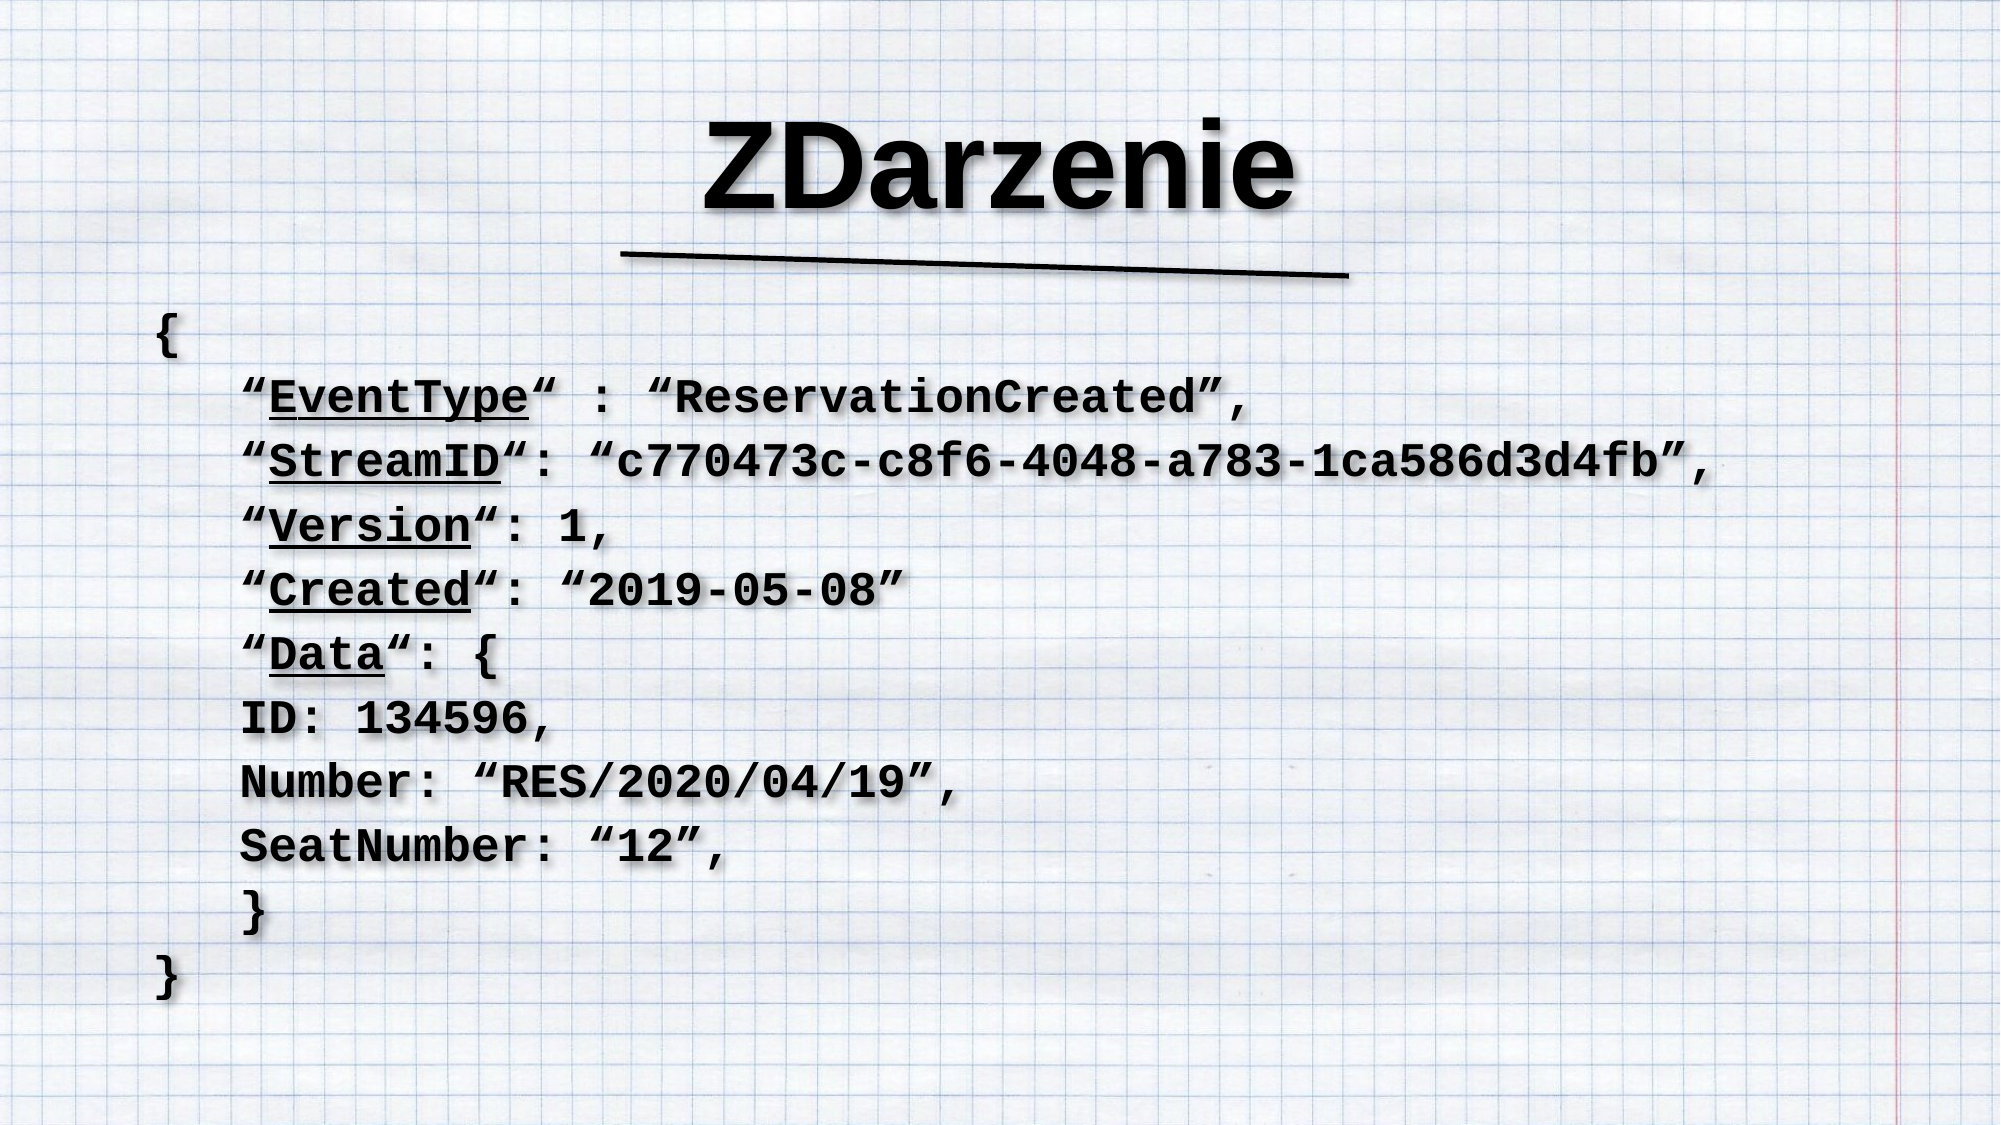

# ZDarzenie
{
	“EventType“ : “ReservationCreated”,
	“StreamID“: “c770473c-c8f6-4048-a783-1ca586d3d4fb”,
	“Version“: 1,
	“Created“: “2019-05-08”
	“Data“: {
		ID: 134596,
		Number: “RES/2020/04/19”,
		SeatNumber: “12”,
	}
}